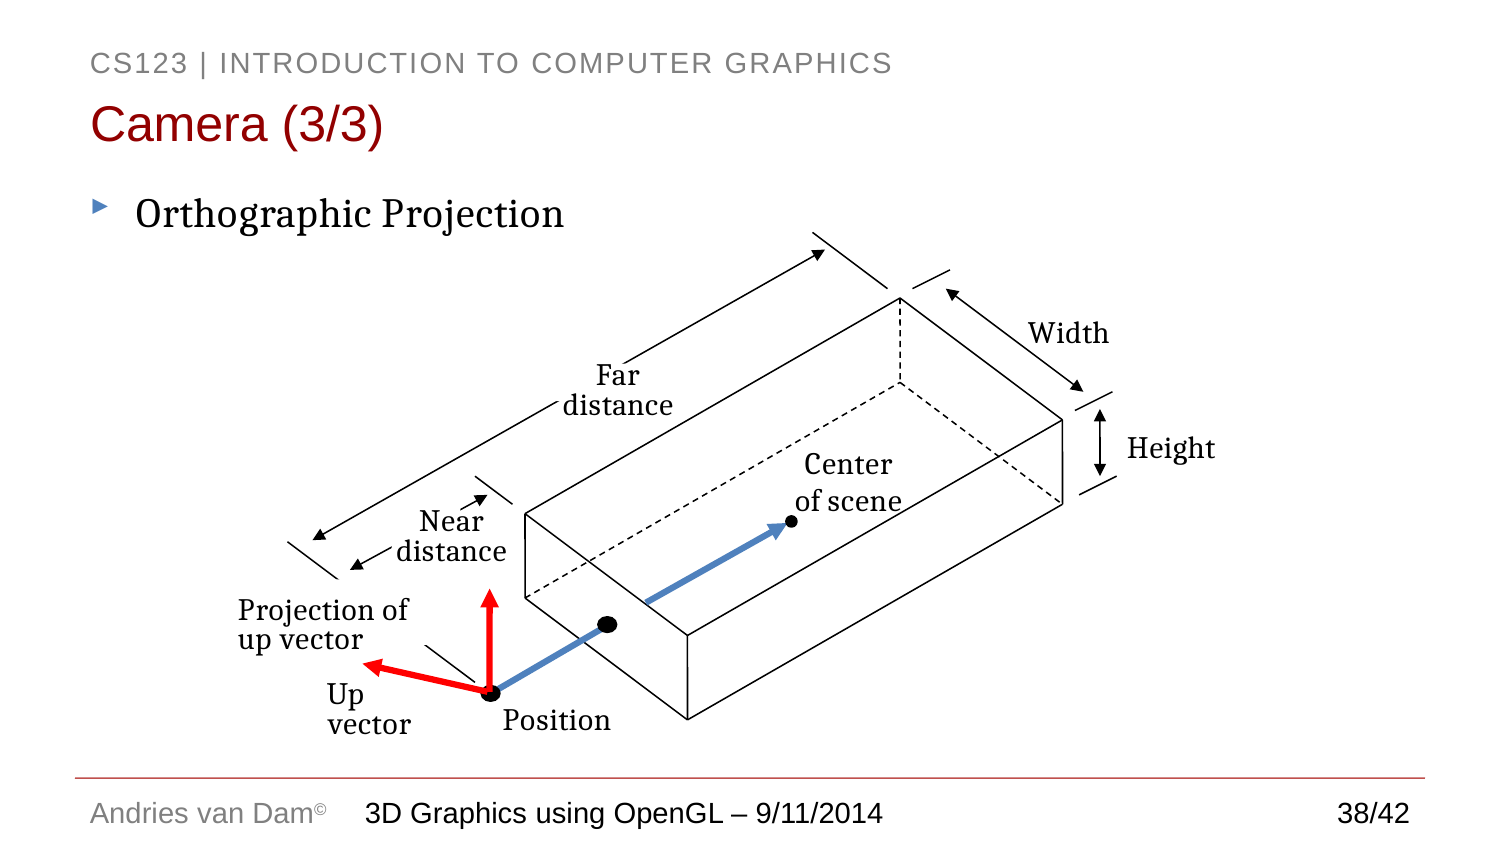

# Camera (3/3)
Orthographic Projection

Width
Far distance

Height
Center of scene

Near distance

Projection of
up vector

Up vector

Position

3D Graphics using OpenGL – 9/11/2014